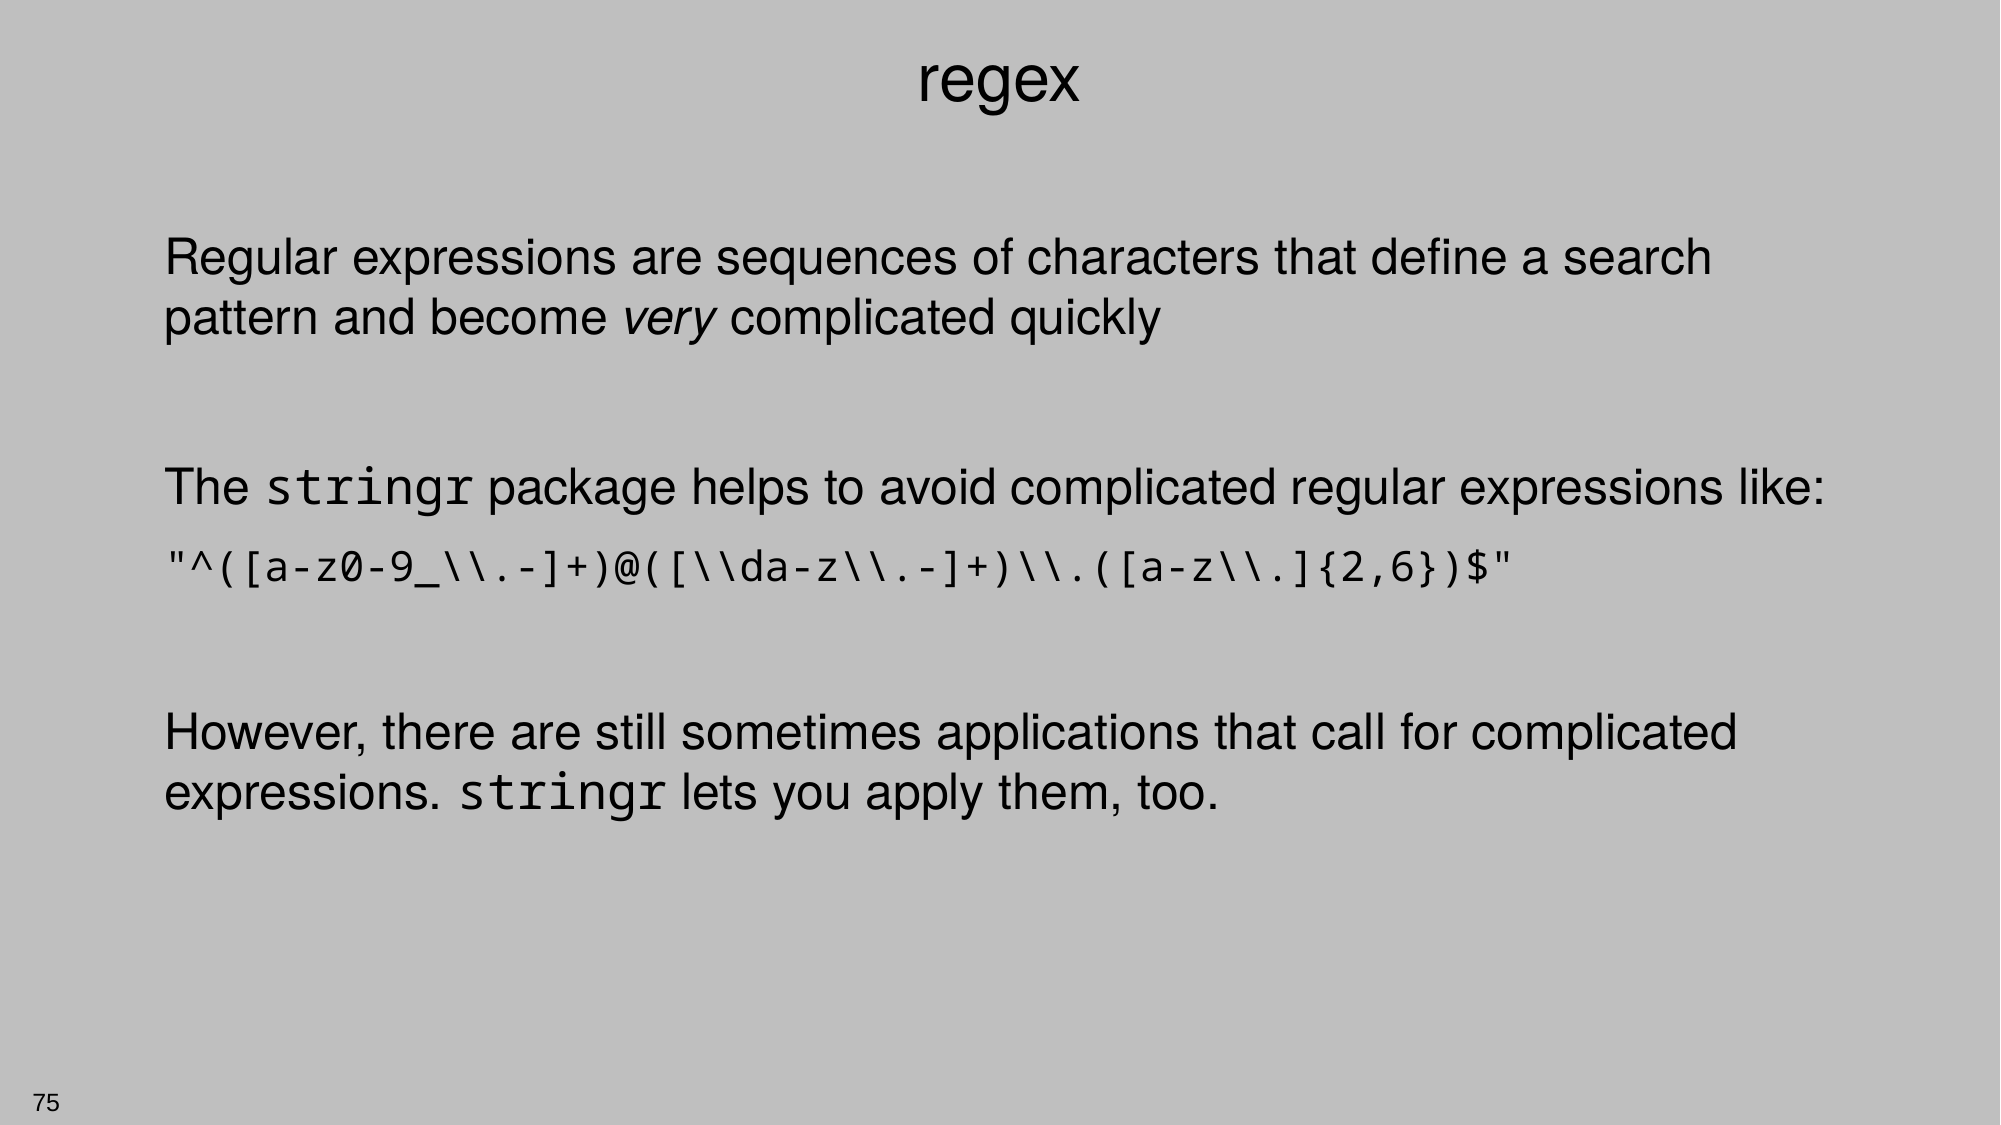

# regex
Regular expressions are sequences of characters that define a search pattern and become very complicated quickly

The stringr package helps to avoid complicated regular expressions like:
"^([a-z0-9_\\.-]+)@([\\da-z\\.-]+)\\.([a-z\\.]{2,6})$"

However, there are still sometimes applications that call for complicated expressions. stringr lets you apply them, too.